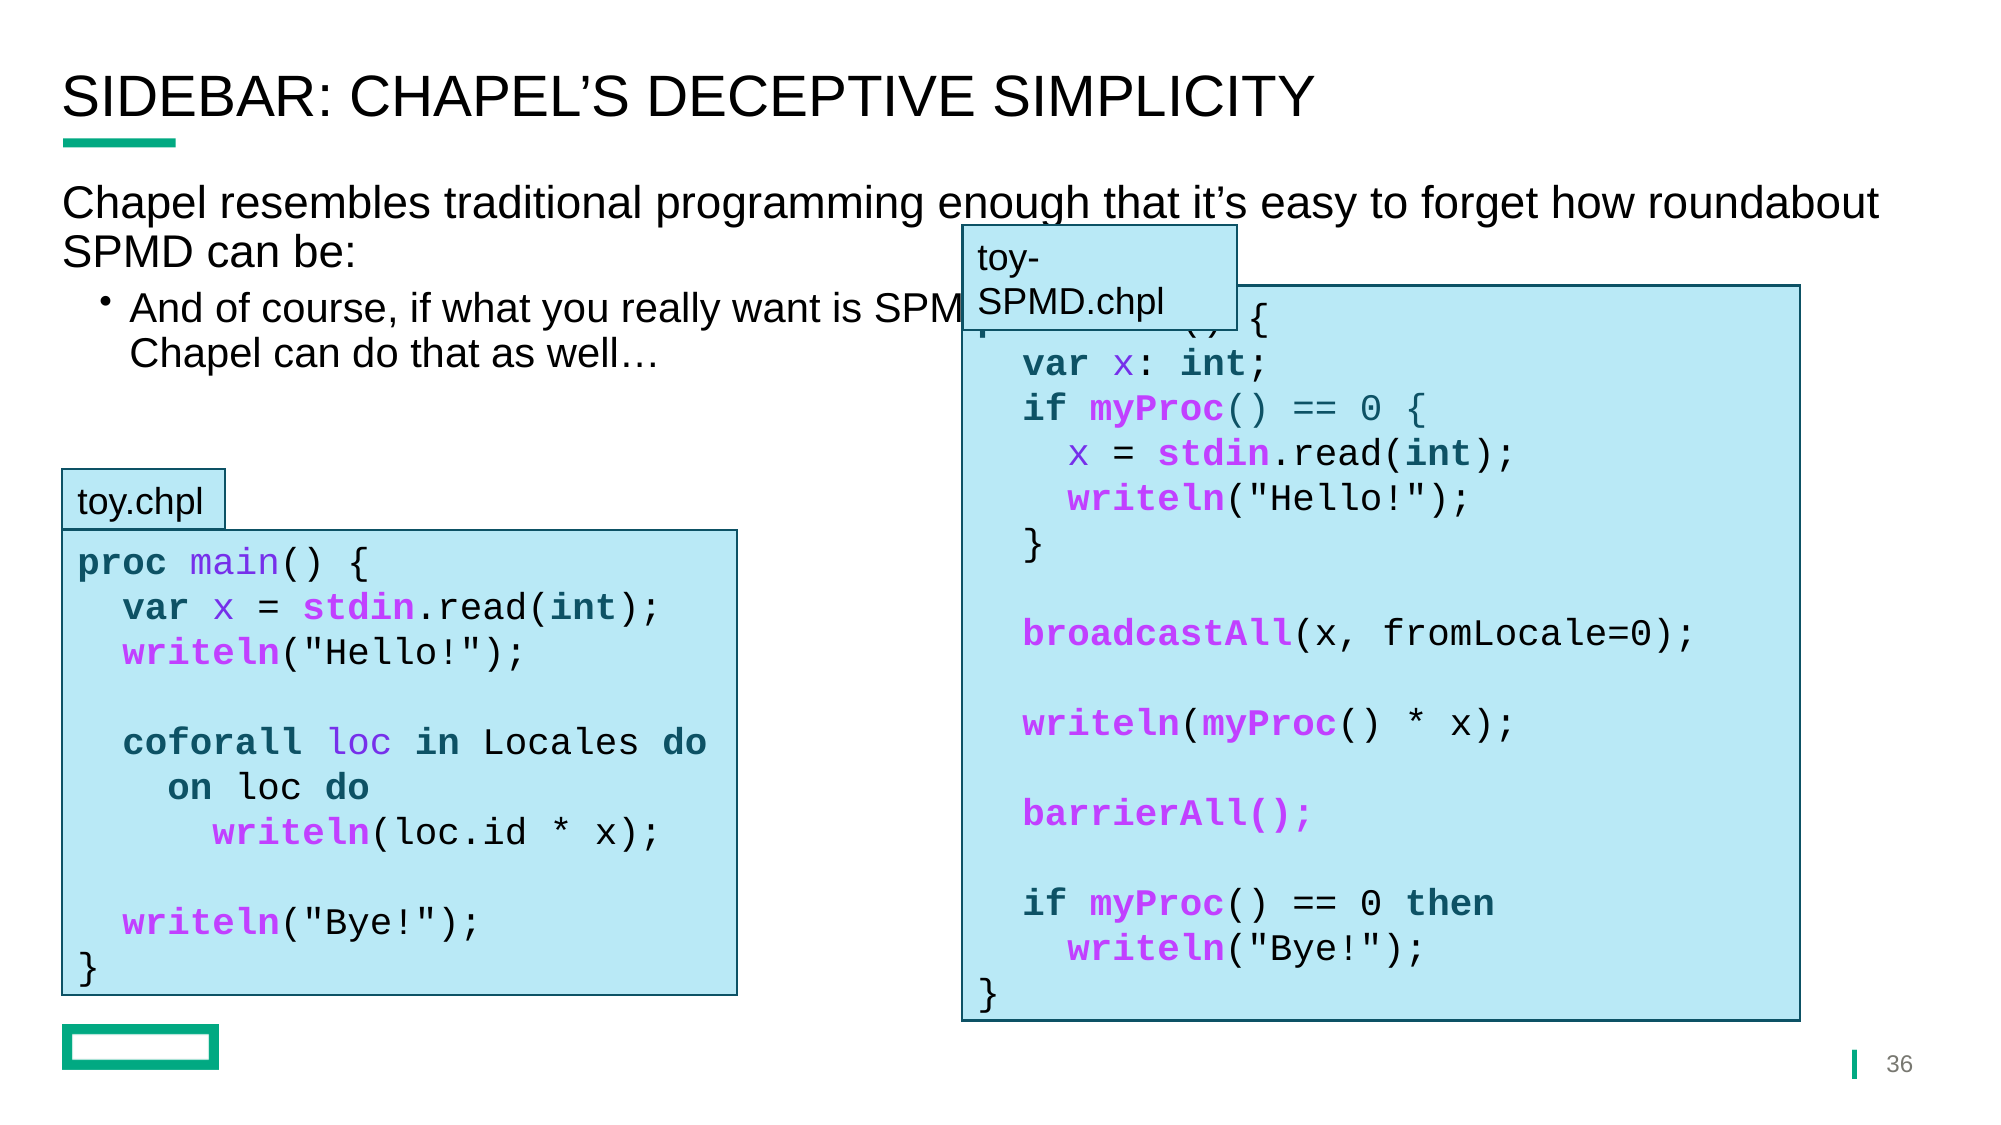

# sidebar: Chapel’s Deceptive Simplicity
Chapel resembles traditional programming enough that it’s easy to forget how roundabout SPMD can be:
And of course, if what you really want is SPMD,
Chapel can do that as well…

toy-SPMD.chpl
proc main() {
  var x: int;
  if myProc() == 0 {
    x = stdin.read(int);
    writeln("Hello!");
  }

  broadcastAll(x, fromLocale=0);

  writeln(myProc() * x);

  barrierAll();

  if myProc() == 0 then
    writeln("Bye!");
}
toy.chpl
proc main() {
  var x = stdin.read(int);
  writeln("Hello!");

  coforall loc in Locales do
    on loc do
      writeln(loc.id * x);

  writeln("Bye!");
}
36